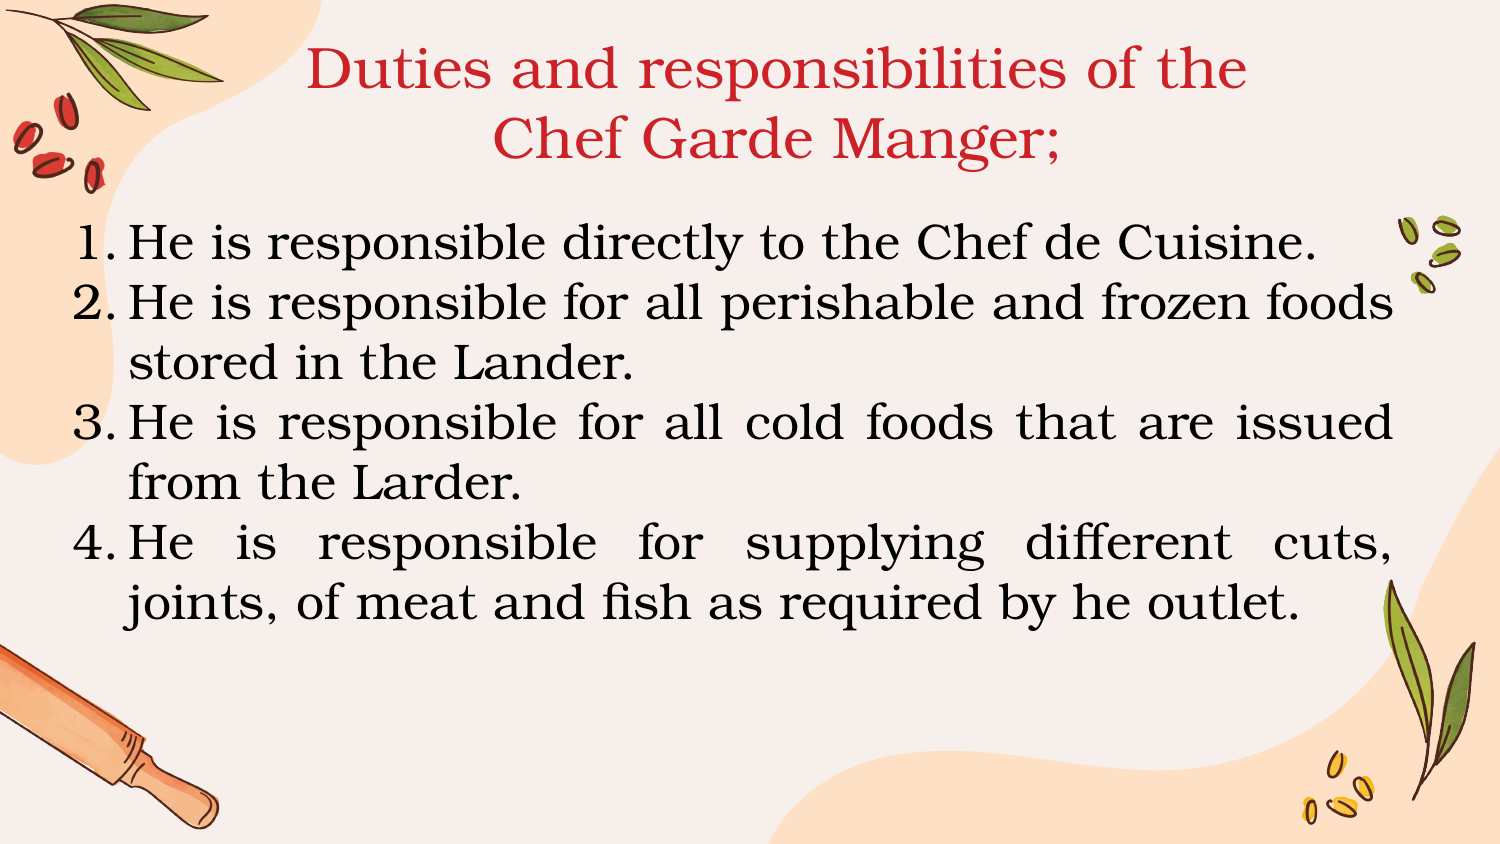

Duties and responsibilities of the Chef Garde Manger;
He is responsible directly to the Chef de Cuisine.
He is responsible for all perishable and frozen foods stored in the Lander.
He is responsible for all cold foods that are issued from the Larder.
He is responsible for supplying different cuts, joints, of meat and fish as required by he outlet.